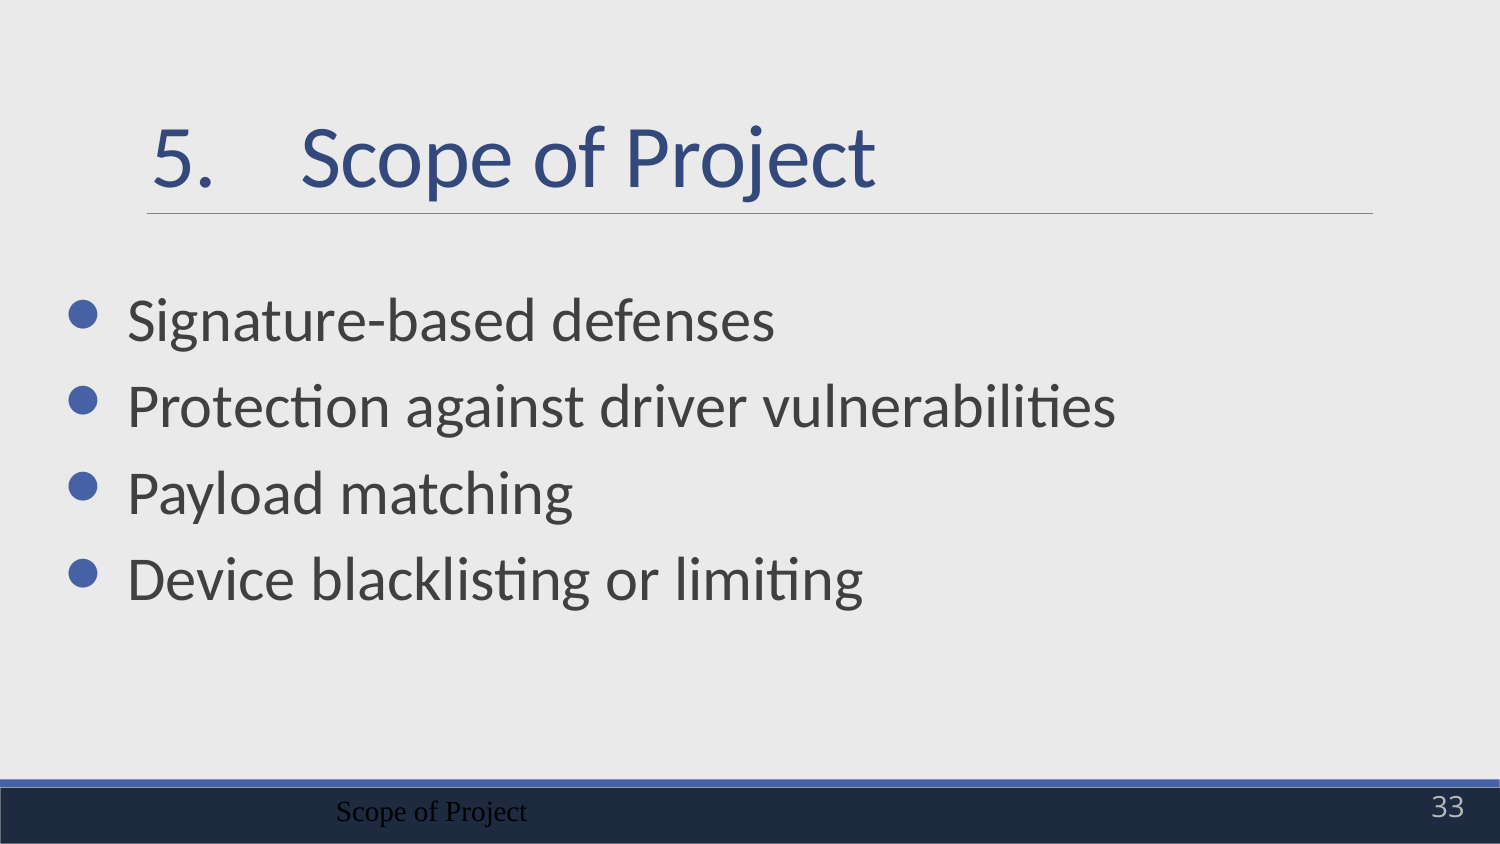

# 5.	Scope of Project
Signature-based defenses
Protection against driver vulnerabilities
Payload matching
Device blacklisting or limiting

Scope of Project
33